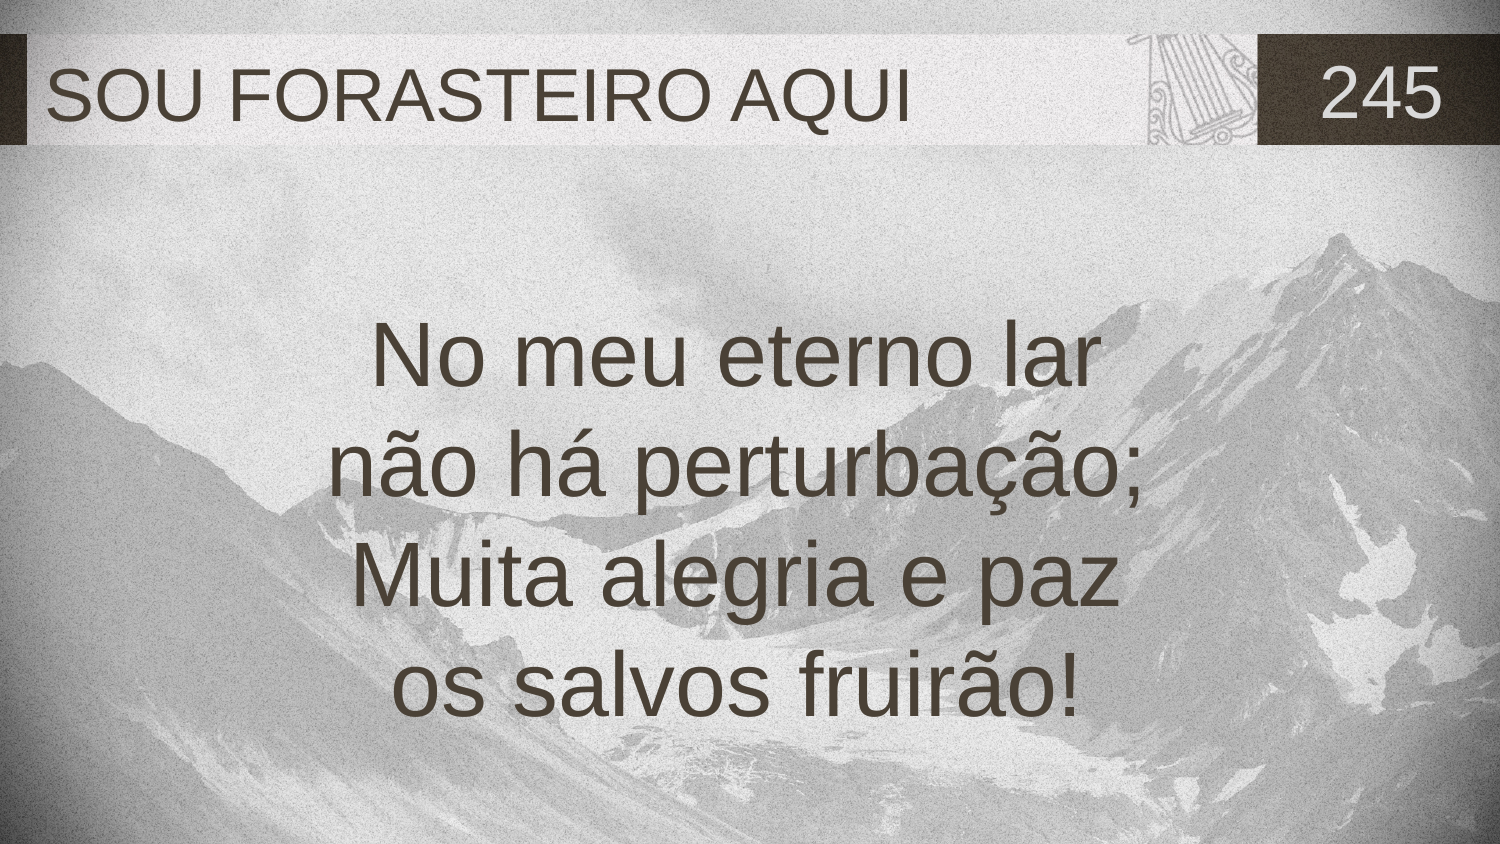

# SOU FORASTEIRO AQUI
245
No meu eterno lar
não há perturbação;
Muita alegria e paz
os salvos fruirão!